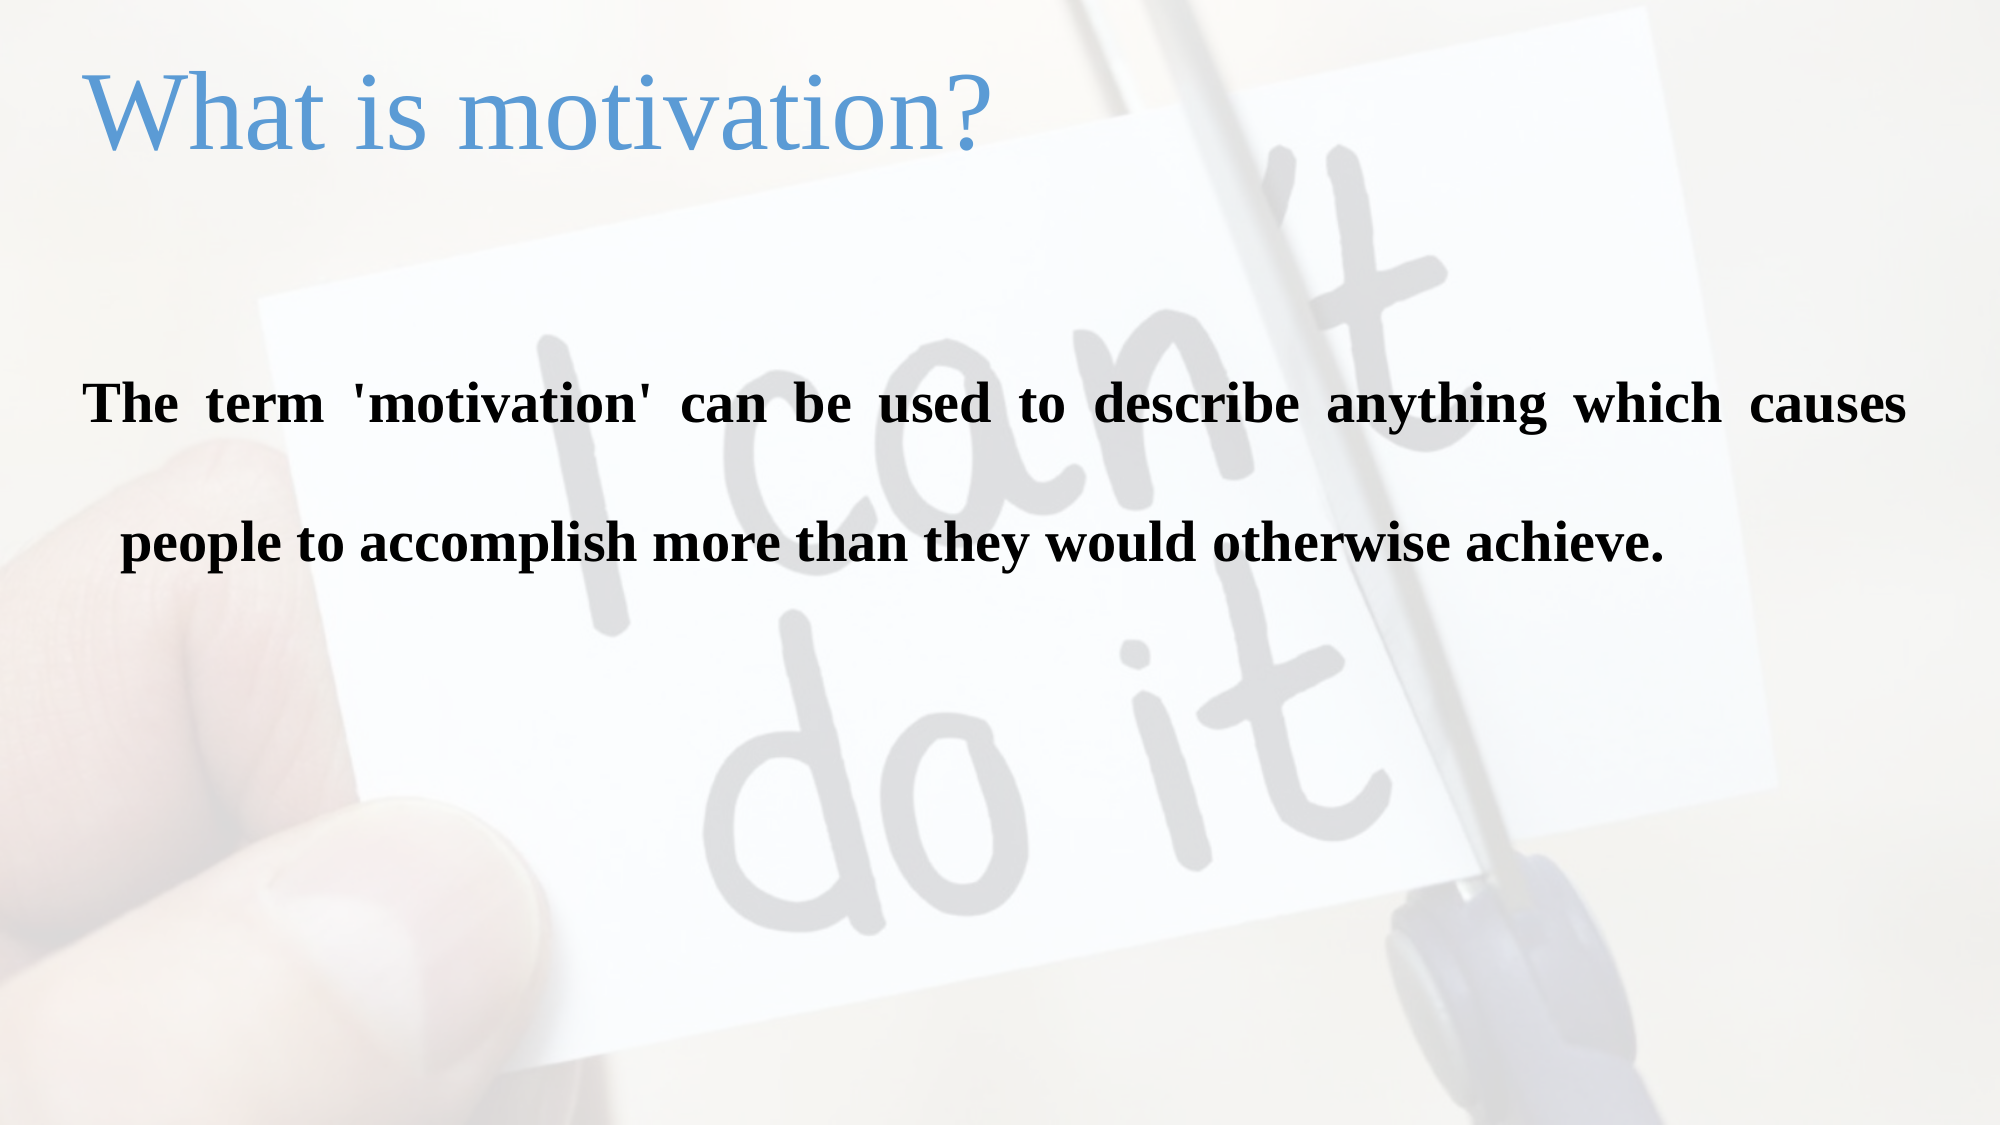

What is motivation?
The term 'motivation' can be used to describe anything which causes people to accomplish more than they would otherwise achieve.